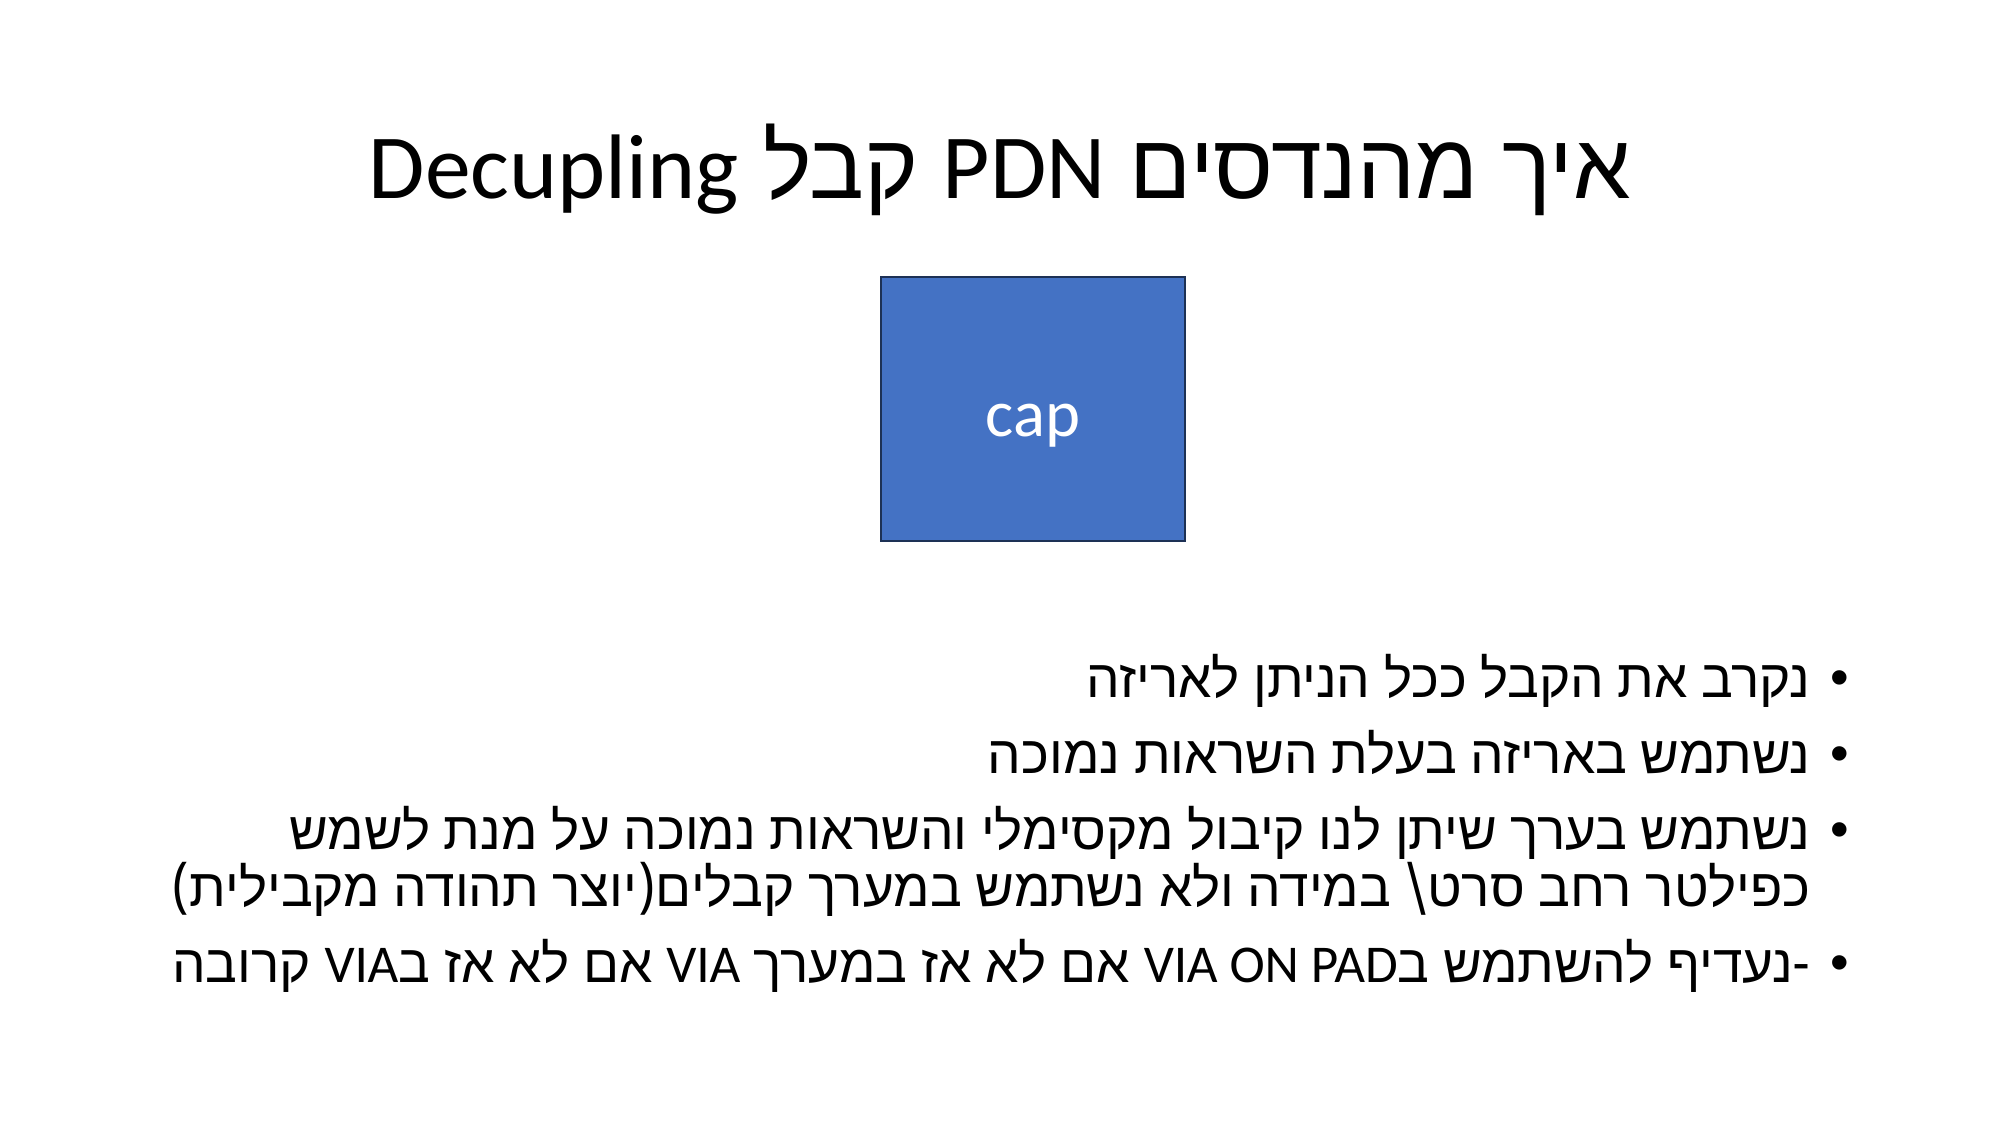

# איך מהנדסים PDN קבל Decupling
cap
נקרב את הקבל ככל הניתן לאריזה
נשתמש באריזה בעלת השראות נמוכה
נשתמש בערך שיתן לנו קיבול מקסימלי והשראות נמוכה על מנת לשמש כפילטר רחב סרט\ במידה ולא נשתמש במערך קבלים(יוצר תהודה מקבילית)
-נעדיף להשתמש בVIA ON PAD אם לא אז במערך VIA אם לא אז בVIA קרובה